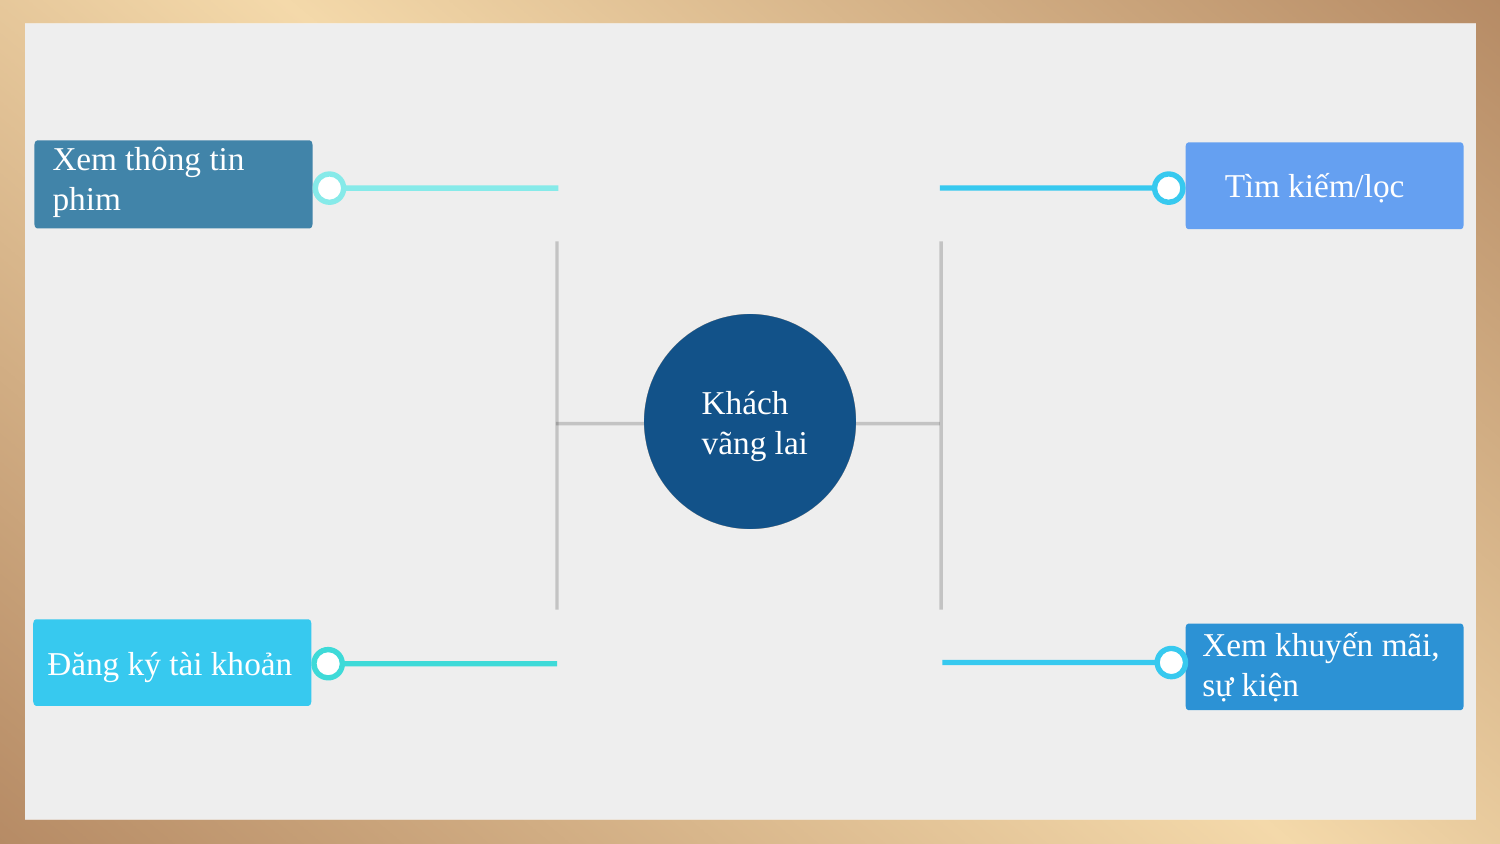

Xem thông tin phim

Tìm kiếm/lọc

Khách vãng lai
Xem khuyến mãi, sự kiện

Đăng ký tài khoản